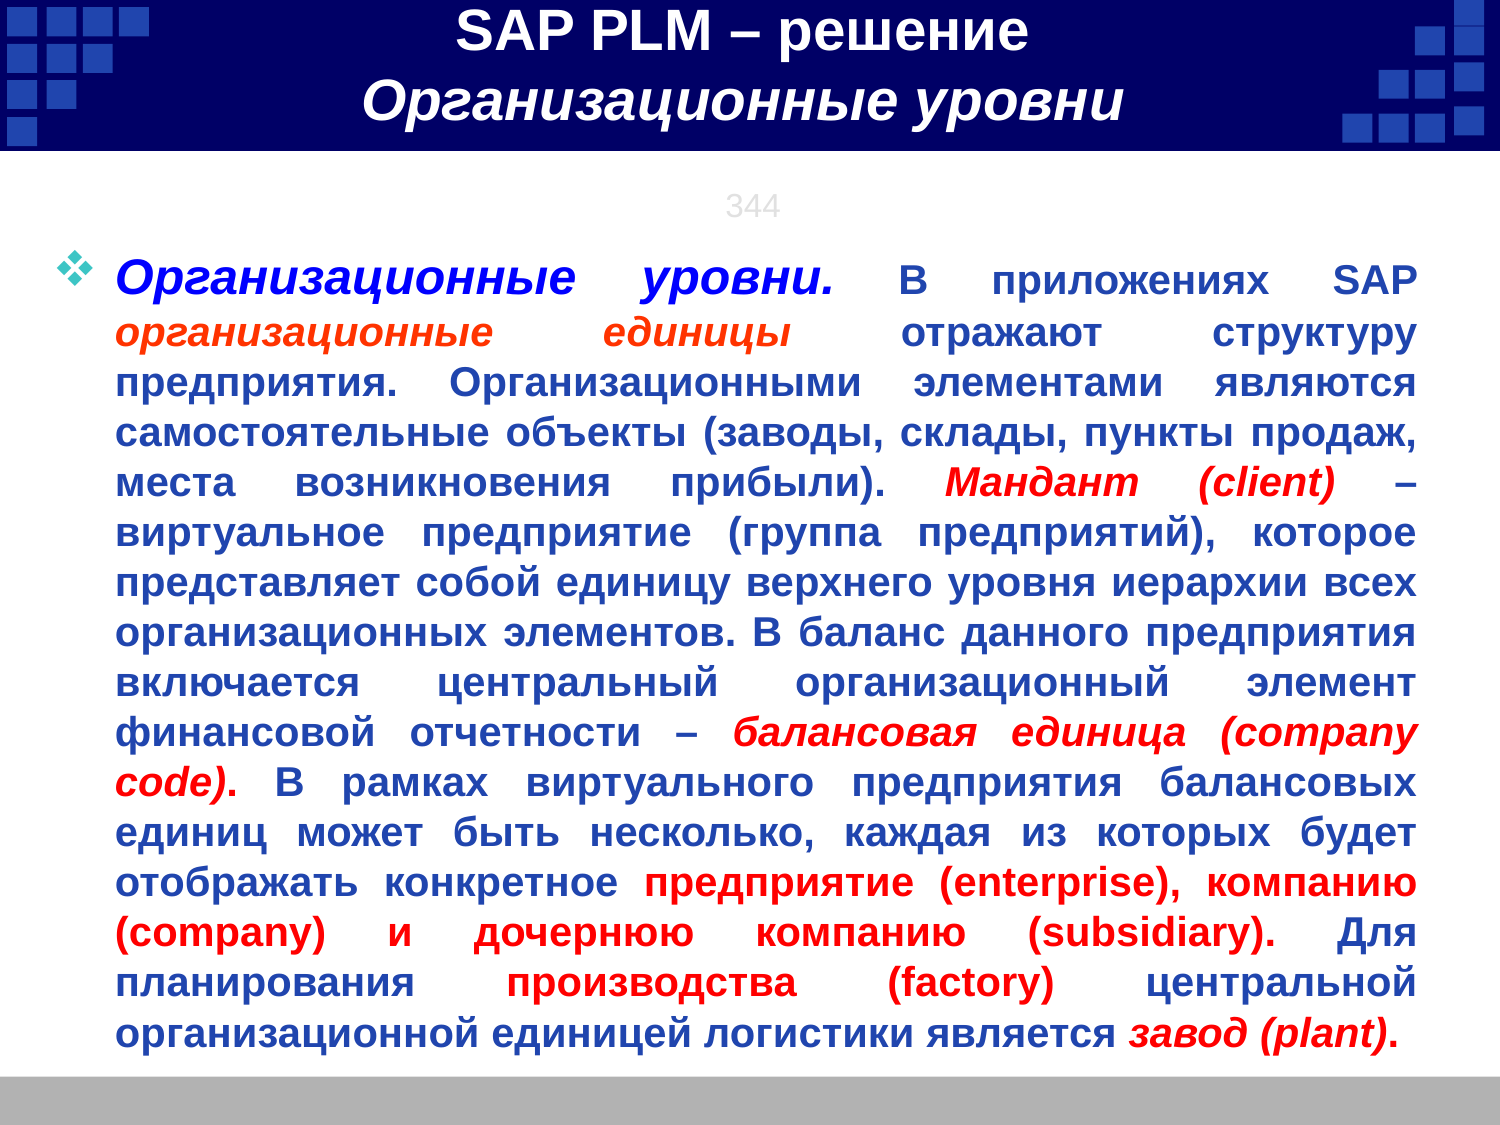

SAP PLM – решение
Организационные уровни
344
Организационные уровни. В приложениях SAP организационные единицы отражают структуру предприятия. Организационными элементами являются самостоятельные объекты (заводы, склады, пункты продаж, места возникновения прибыли). Мандант (client) – виртуальное предприятие (группа предприятий), которое представляет собой единицу верхнего уровня иерархии всех организационных элементов. В баланс данного предприятия включается центральный организационный элемент финансовой отчетности – балансовая единица (company code). В рамках виртуального предприятия балансовых единиц может быть несколько, каждая из которых будет отображать конкретное предприятие (enterprise), компанию (company) и дочернюю компанию (subsidiary). Для планирования производства (factory) центральной организационной единицей логистики является завод (plant).